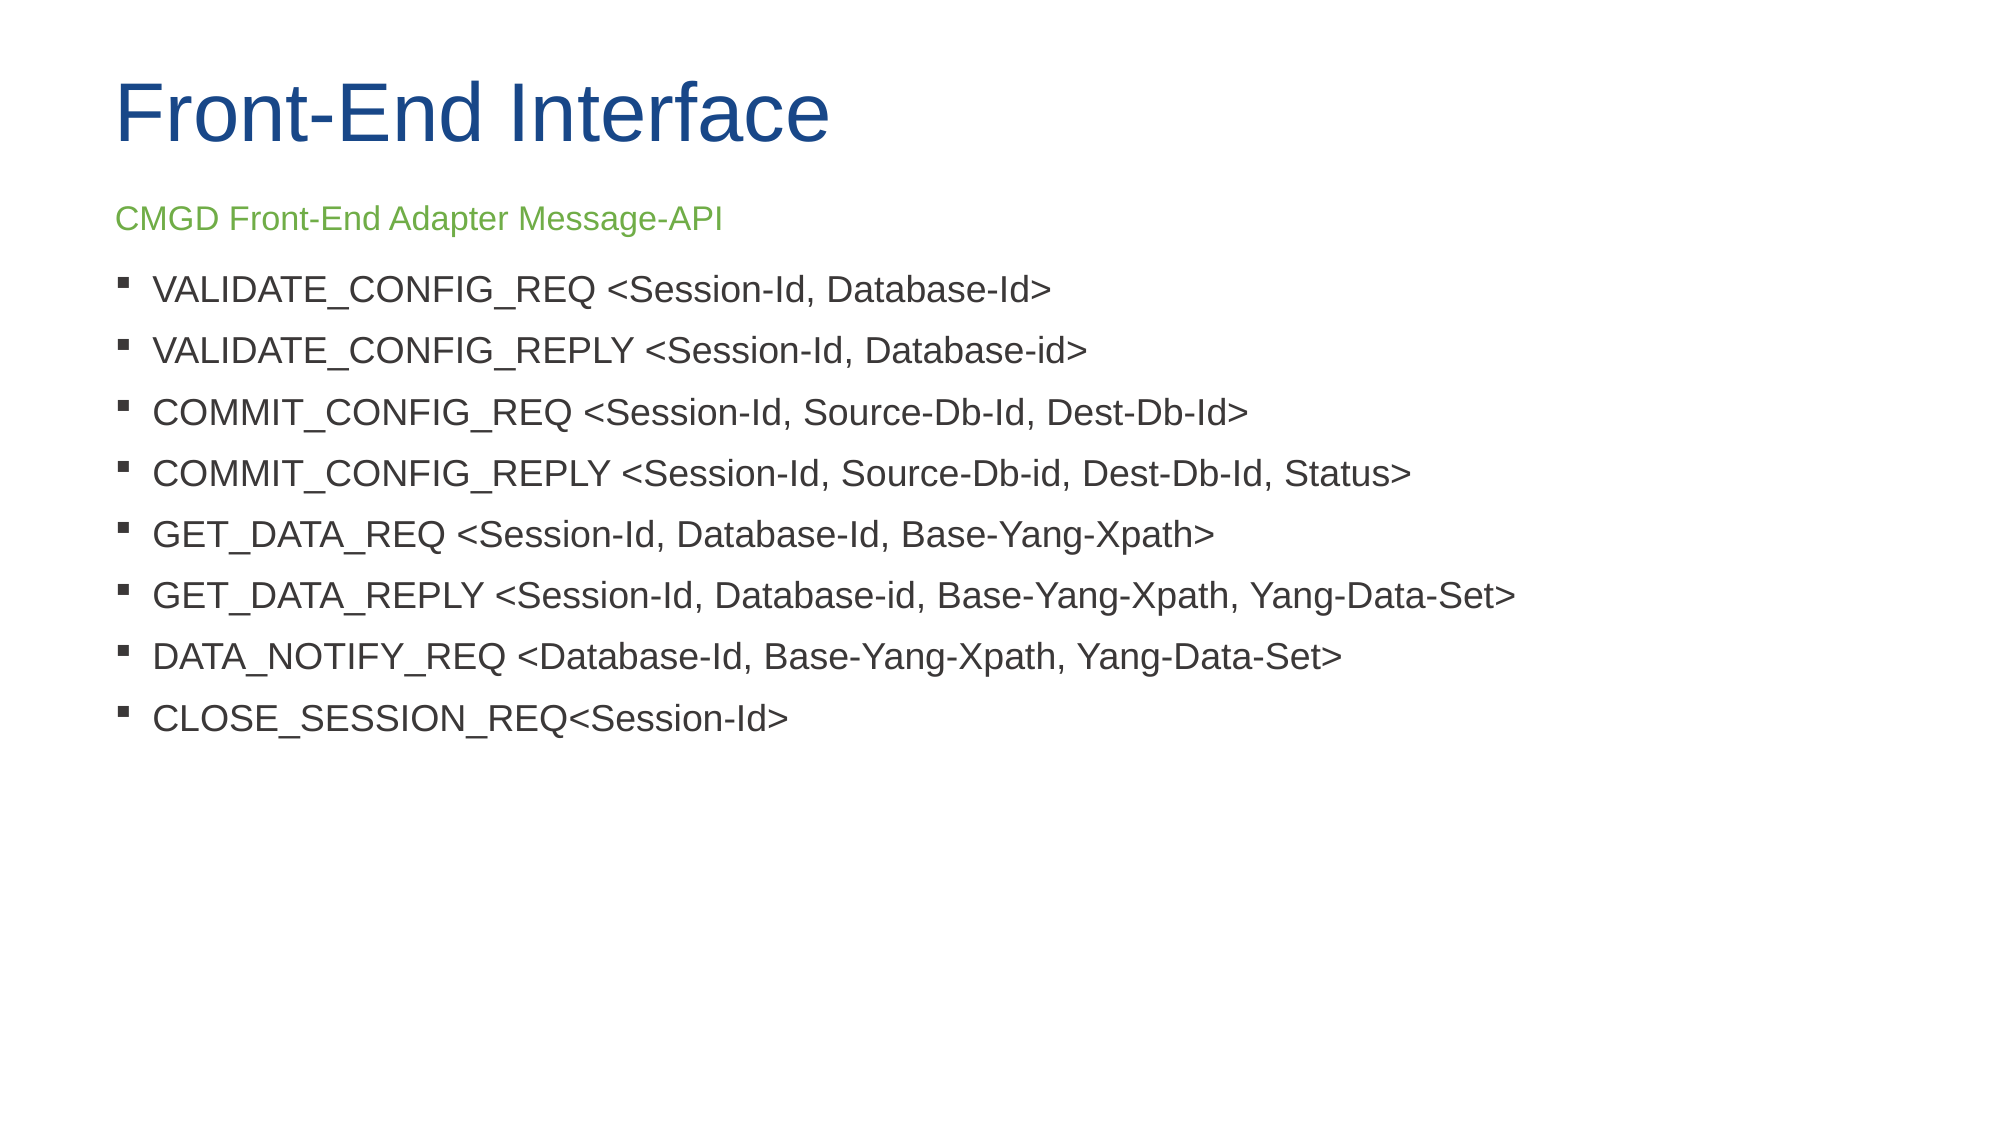

# Front-End Interface
CMGD Front-End Adapter Message-API
VALIDATE_CONFIG_REQ <Session-Id, Database-Id>
VALIDATE_CONFIG_REPLY <Session-Id, Database-id>
COMMIT_CONFIG_REQ <Session-Id, Source-Db-Id, Dest-Db-Id>
COMMIT_CONFIG_REPLY <Session-Id, Source-Db-id, Dest-Db-Id, Status>
GET_DATA_REQ <Session-Id, Database-Id, Base-Yang-Xpath>
GET_DATA_REPLY <Session-Id, Database-id, Base-Yang-Xpath, Yang-Data-Set>
DATA_NOTIFY_REQ <Database-Id, Base-Yang-Xpath, Yang-Data-Set>
CLOSE_SESSION_REQ<Session-Id>